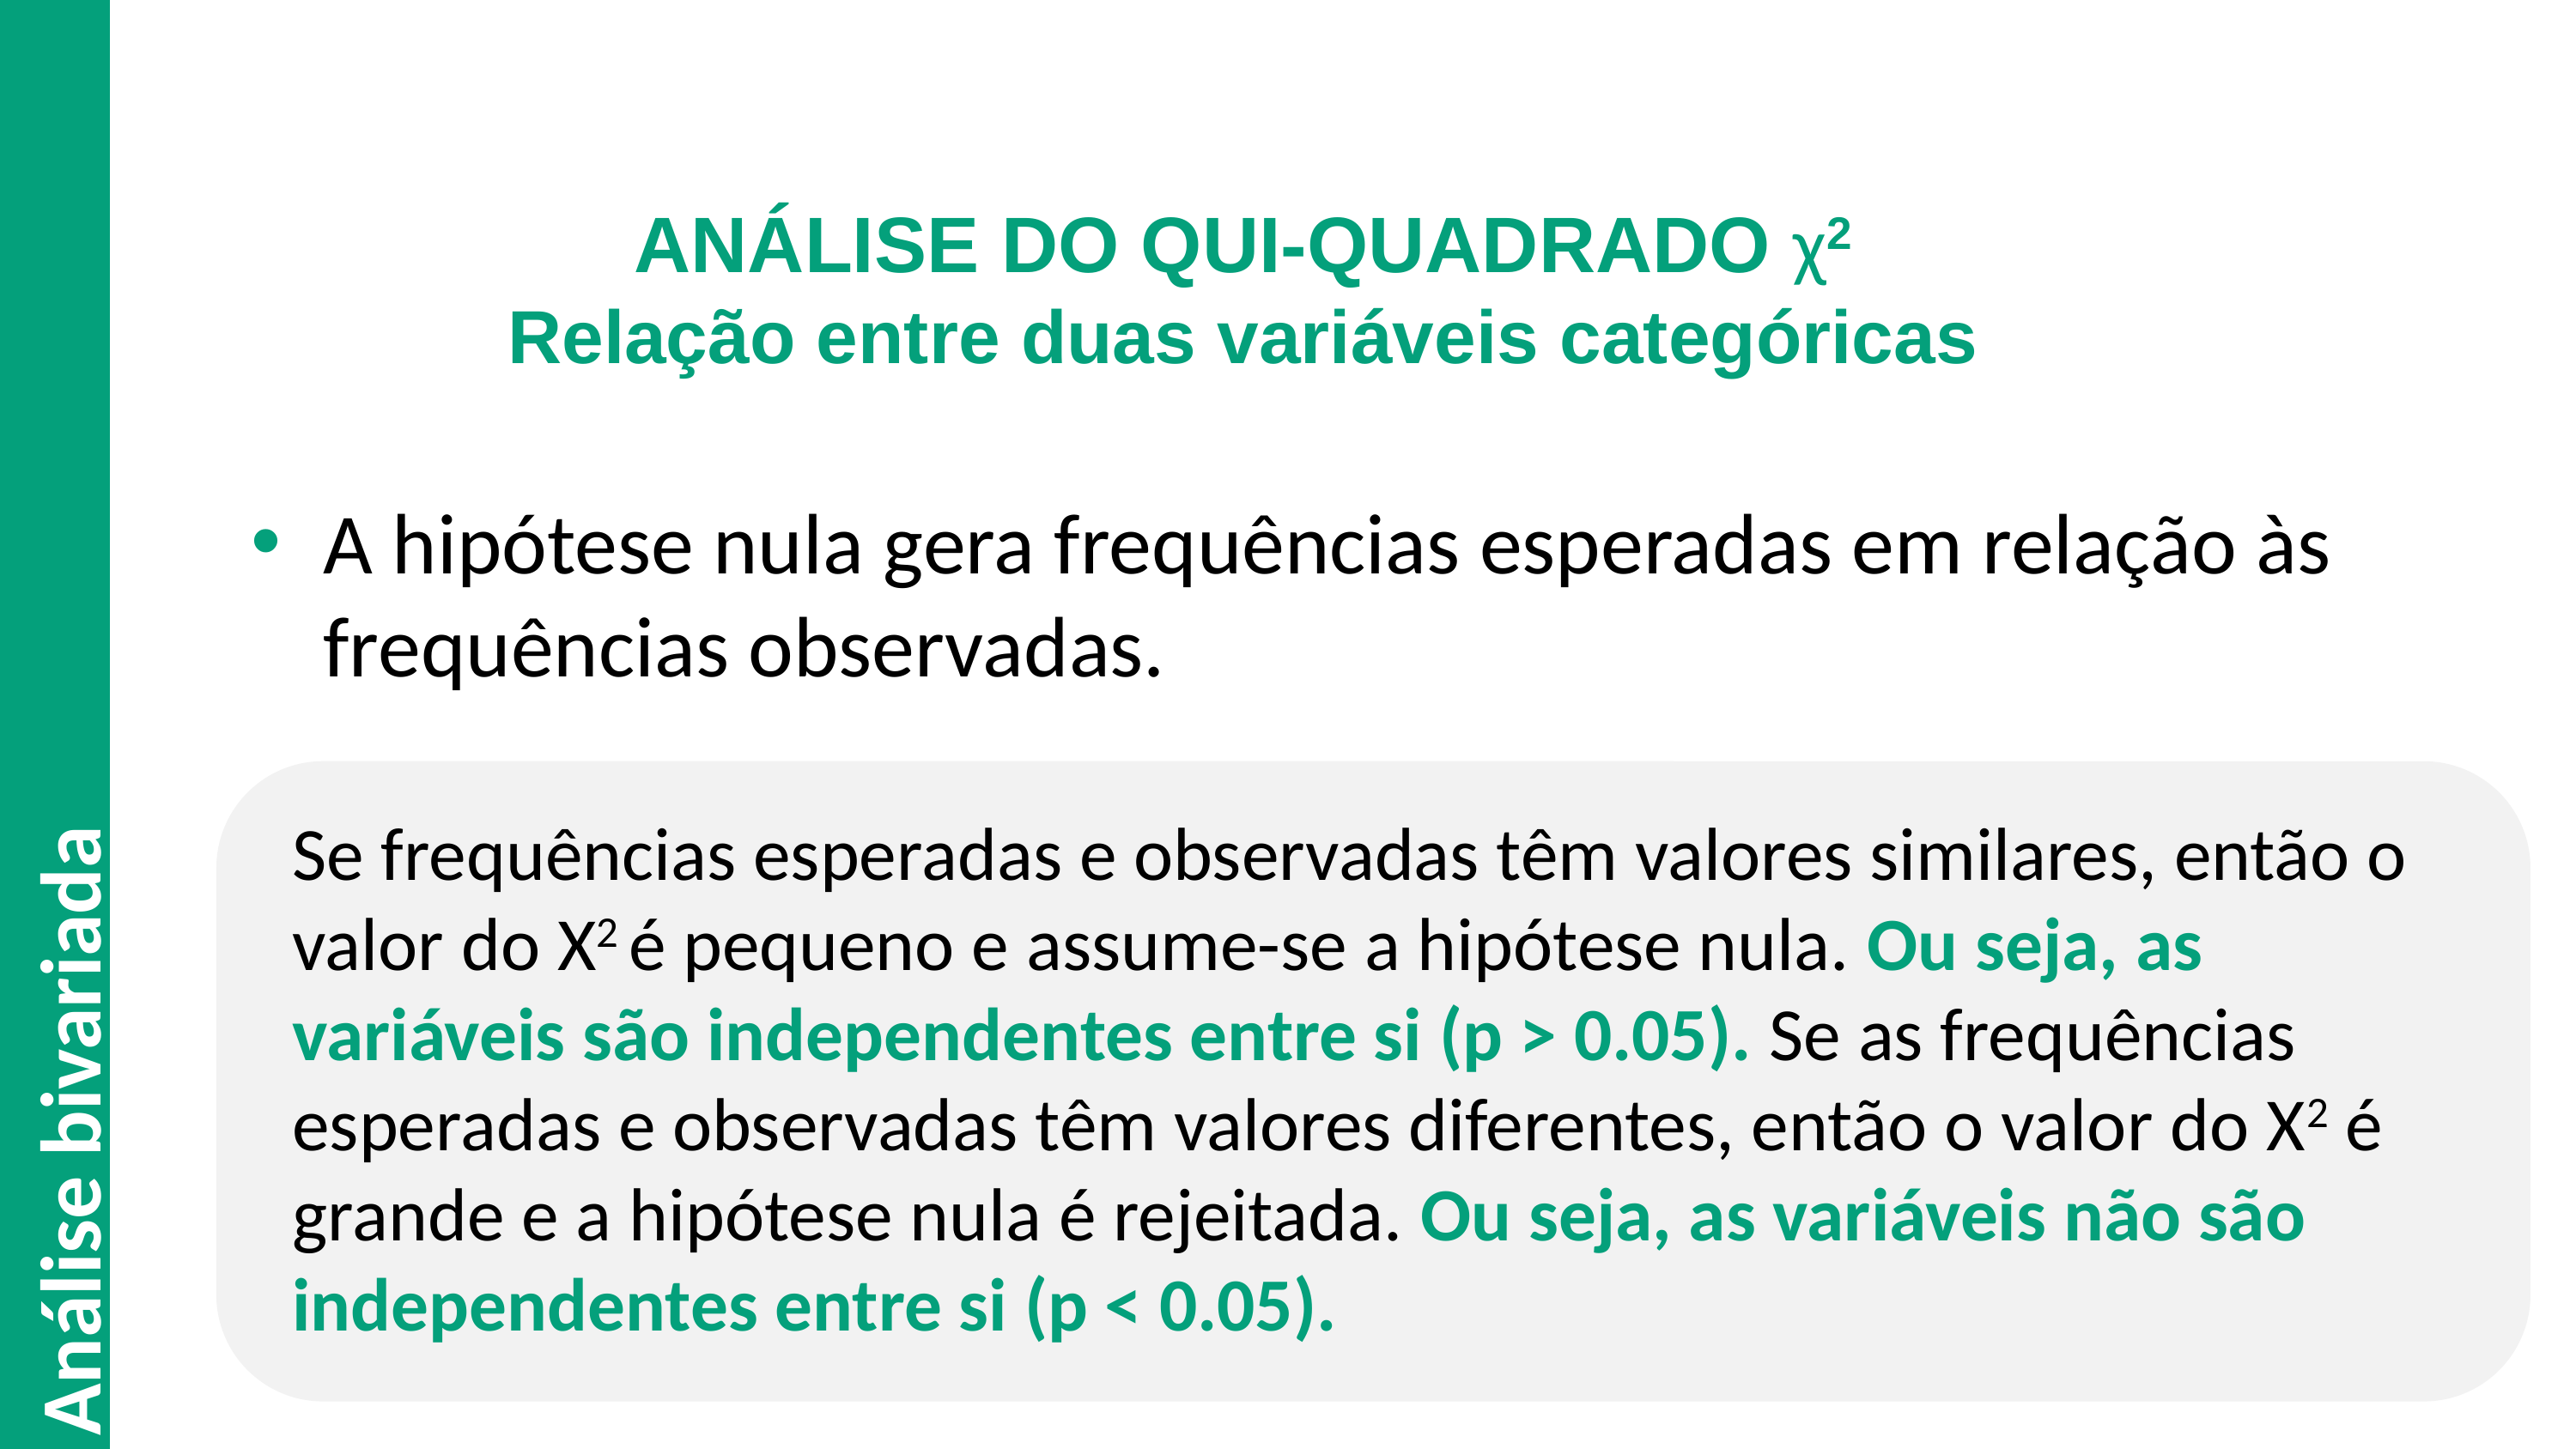

# ANÁLISE DO QUI-QUADRADO χ2 Relação entre duas variáveis categóricas
A hipótese nula gera frequências esperadas em relação às frequências observadas.

Se frequências esperadas e observadas têm valores similares, então o valor do X2 é pequeno e assume-se a hipótese nula. Ou seja, as variáveis são independentes entre si (p > 0.05). Se as frequências esperadas e observadas têm valores diferentes, então o valor do X2 é grande e a hipótese nula é rejeitada. Ou seja, as variáveis não são independentes entre si (p < 0.05).
Análise bivariada